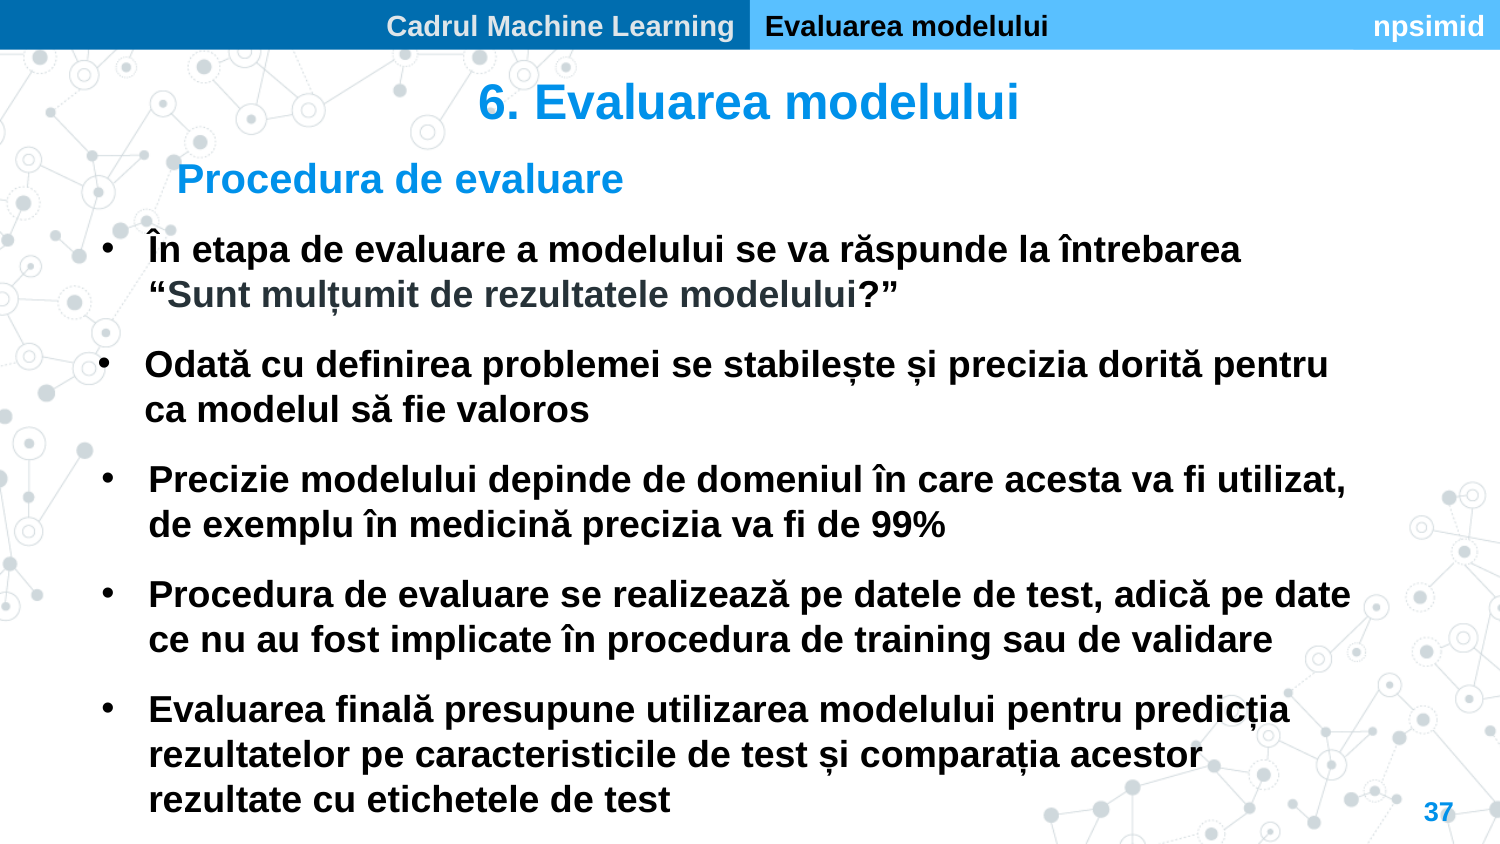

Cadrul Machine Learning
Evaluarea modelului
npsimid
6. Evaluarea modelului
Procedura de evaluare
În etapa de evaluare a modelului se va răspunde la întrebarea “Sunt mulțumit de rezultatele modelului?”
Odată cu definirea problemei se stabilește și precizia dorită pentru ca modelul să fie valoros
Precizie modelului depinde de domeniul în care acesta va fi utilizat, de exemplu în medicină precizia va fi de 99%
Procedura de evaluare se realizează pe datele de test, adică pe date ce nu au fost implicate în procedura de training sau de validare
Evaluarea finală presupune utilizarea modelului pentru predicția rezultatelor pe caracteristicile de test și comparația acestor rezultate cu etichetele de test
37